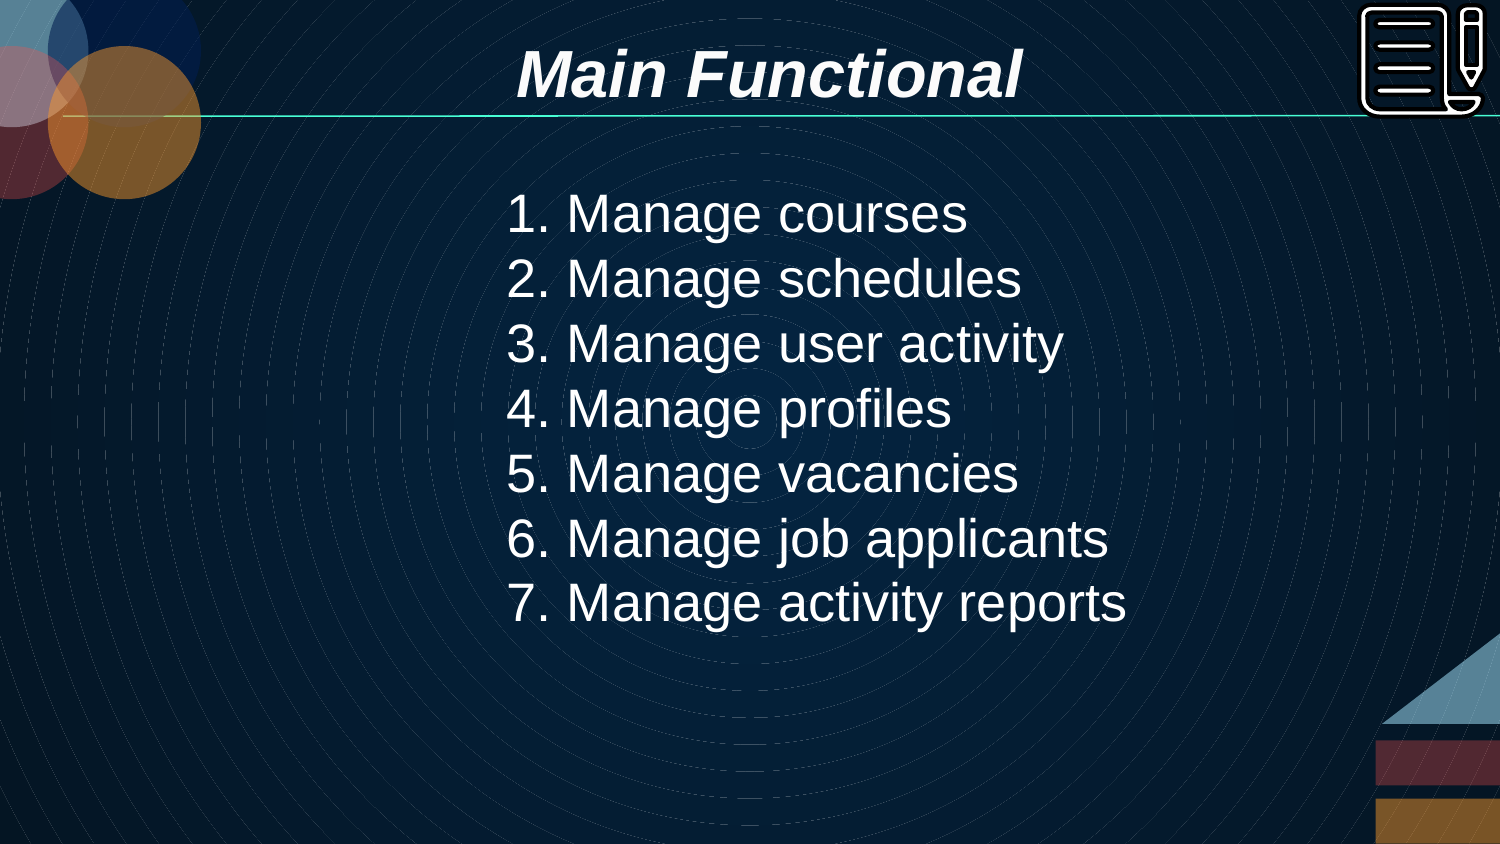

# Main Functional
1. Manage courses
2. Manage schedules
3. Manage user activity
4. Manage profiles
5. Manage vacancies
6. Manage job applicants
7. Manage activity reports